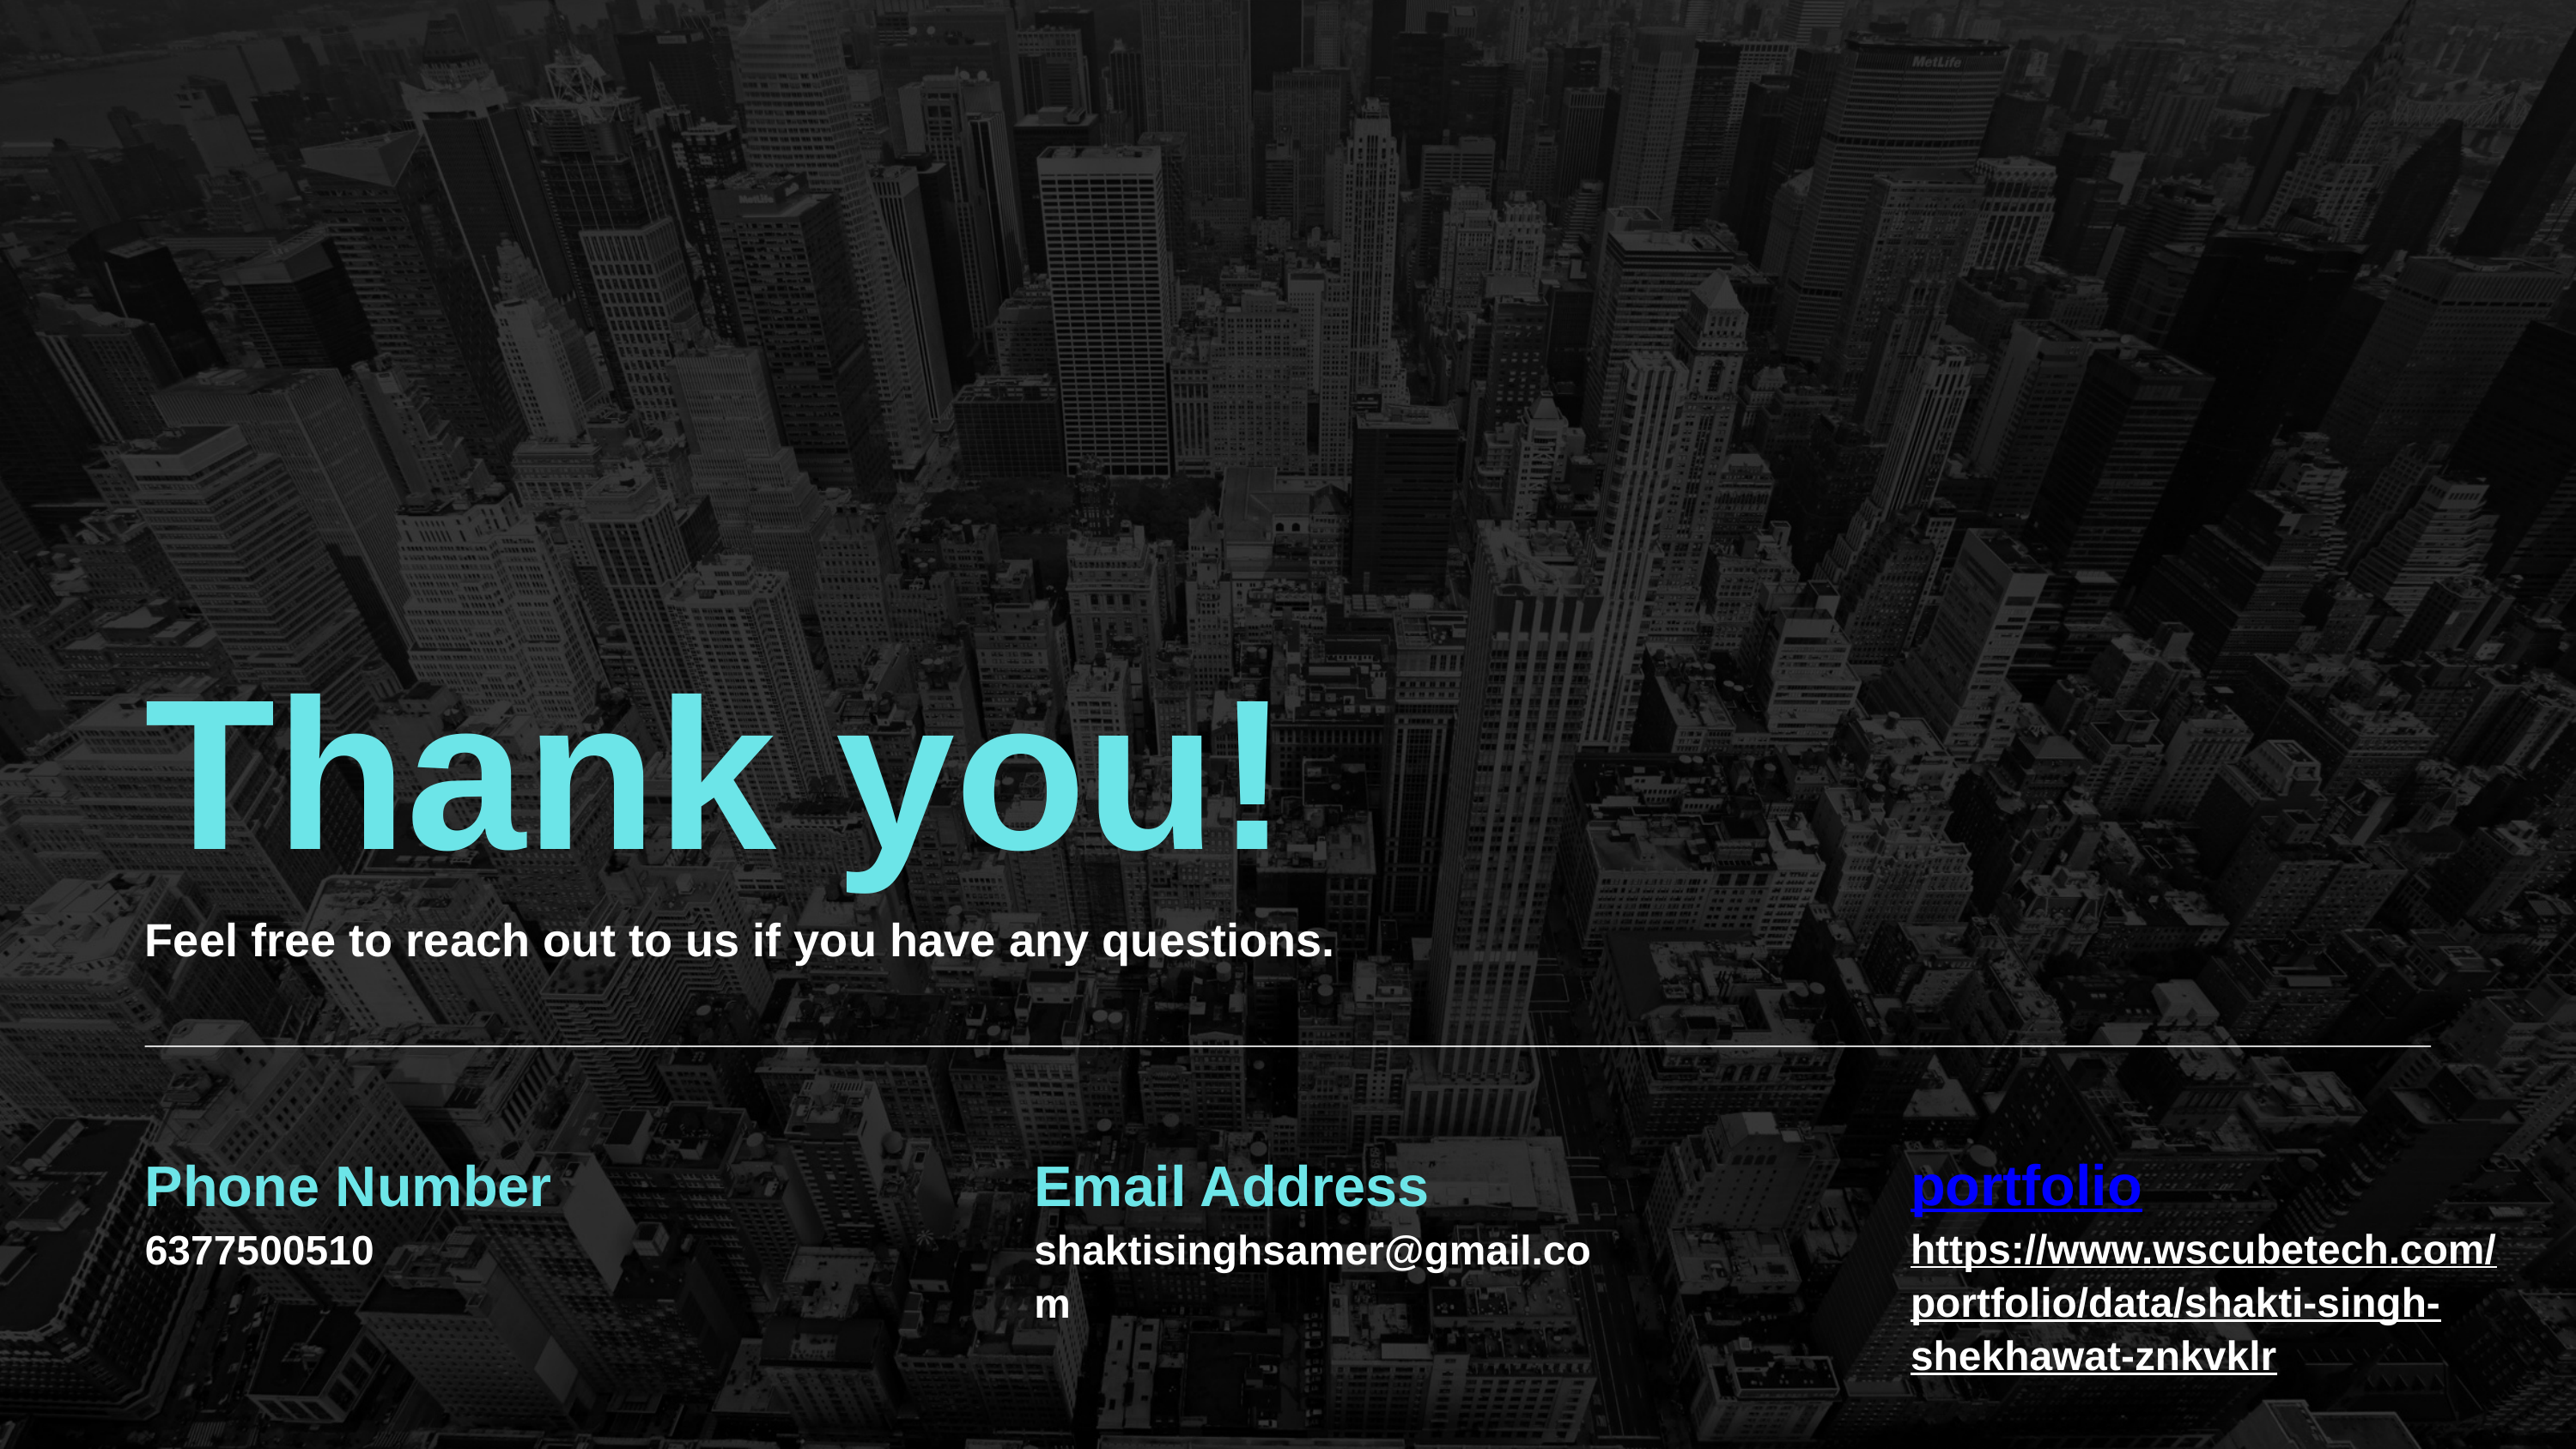

Thank you!
Feel free to reach out to us if you have any questions.

portfolio
Phone Number
6377500510
Email Address
shaktisinghsamer@gmail.com
https://www.wscubetech.com/portfolio/data/shakti-singh-shekhawat-znkvklr